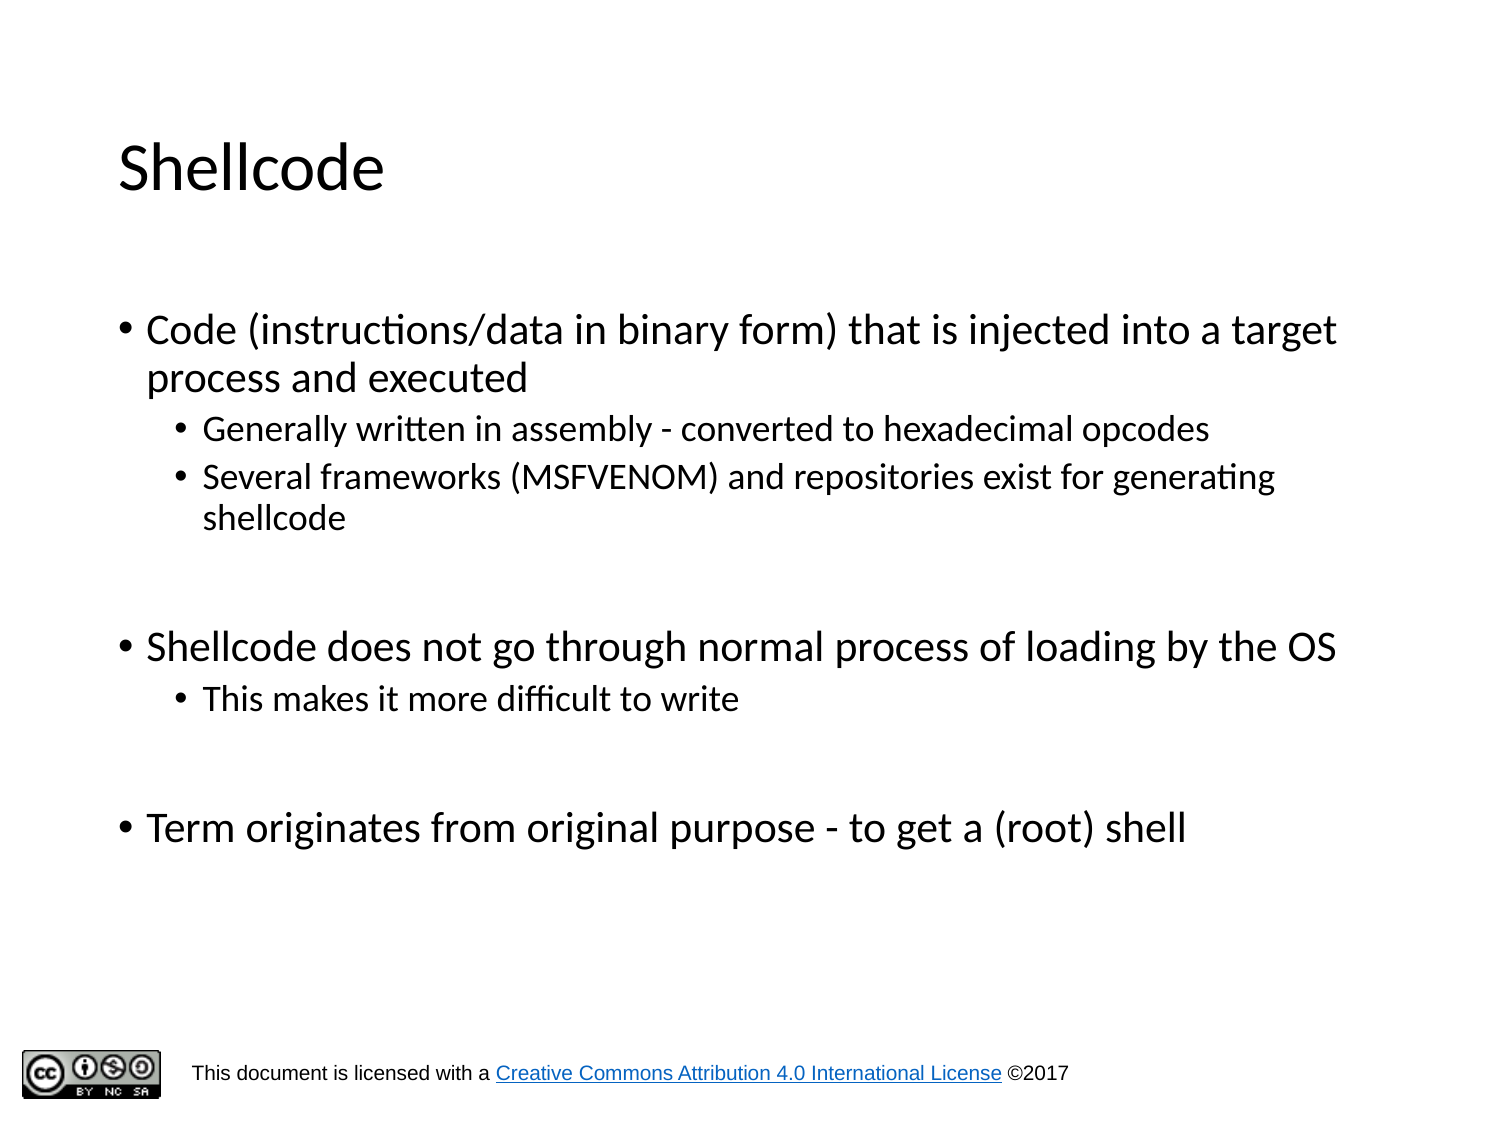

# Shellcode
Code (instructions/data in binary form) that is injected into a target process and executed
Generally written in assembly - converted to hexadecimal opcodes
Several frameworks (MSFVENOM) and repositories exist for generating shellcode

Shellcode does not go through normal process of loading by the OS
This makes it more difficult to write

Term originates from original purpose - to get a (root) shell